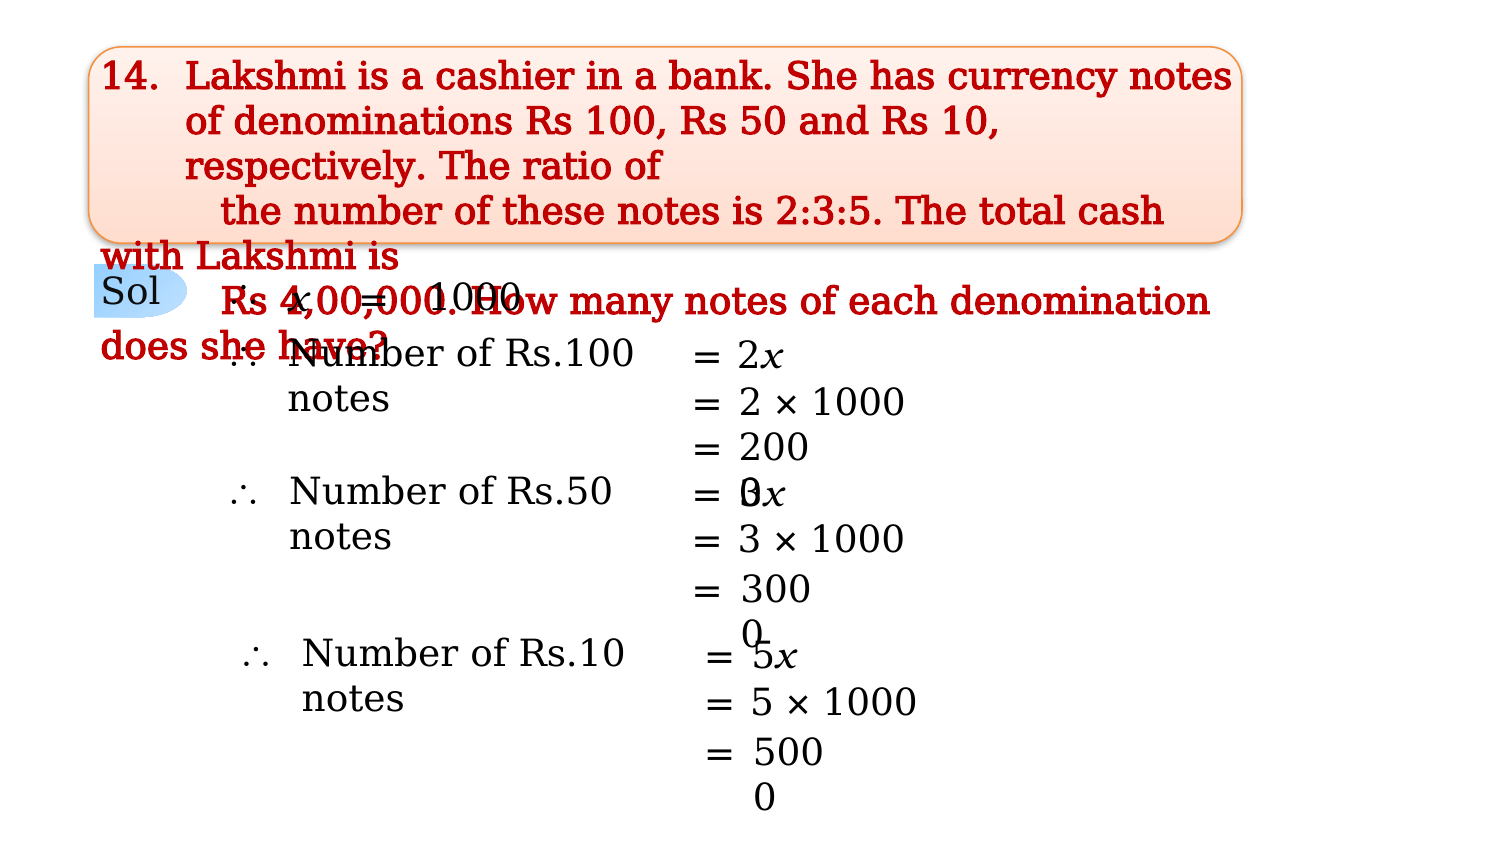

Lakshmi is a cashier in a bank. She has currency notes of denominations Rs 100, Rs 50 and Rs 10, respectively. The ratio of
          the number of these notes is 2:3:5. The total cash with Lakshmi is
          Rs 4,00,000. How many notes of each denomination does she have?

Sol

∴
1000
x
=
∴
Number of Rs.100 notes
=
2x
=
2 × 1000
=
2000
∴
Number of Rs.50 notes
=
3x
=
3 × 1000
=
3000
∴
Number of Rs.10 notes
=
5x
=
5 × 1000
=
5000